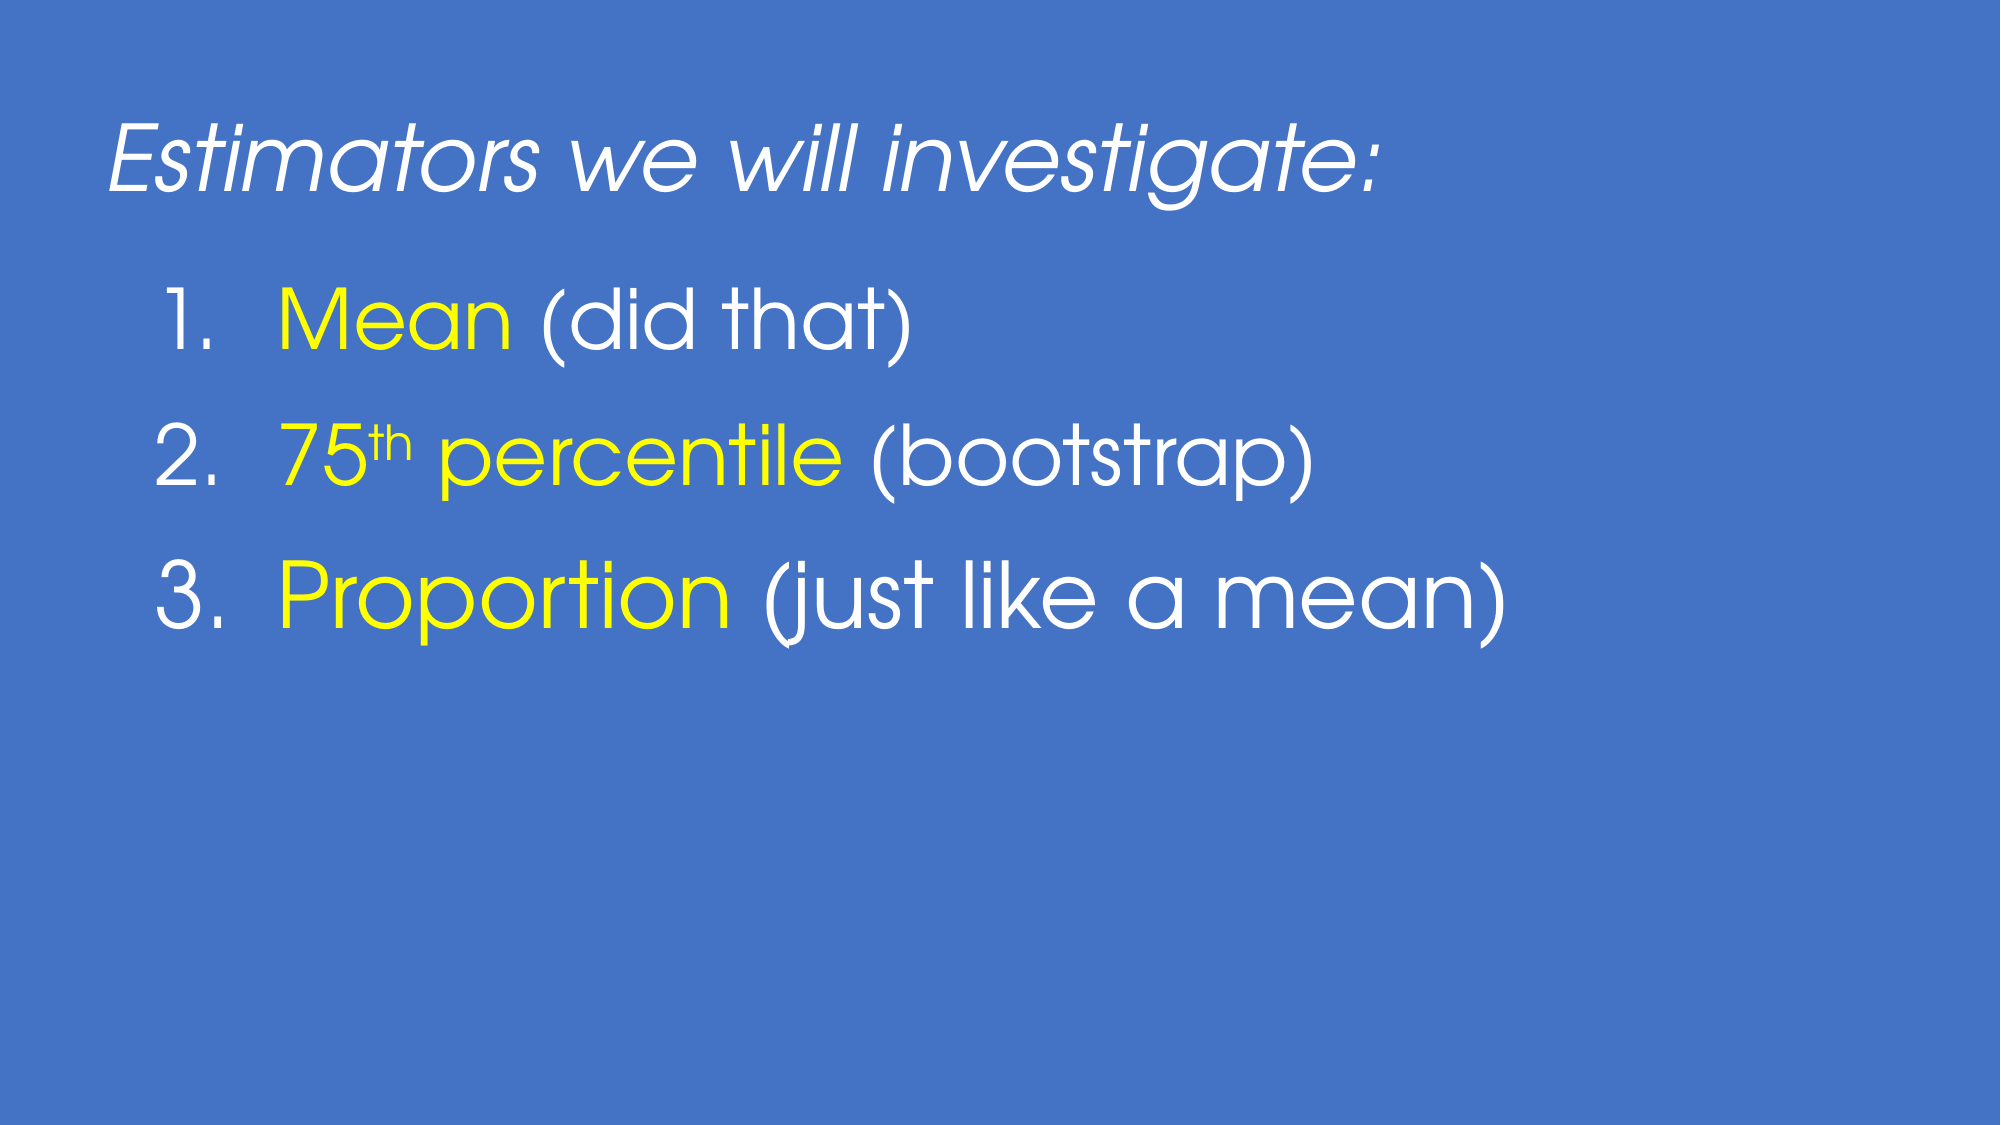

# Estimators we will investigate:
Mean (did that)
75th percentile (bootstrap)
Proportion (just like a mean)